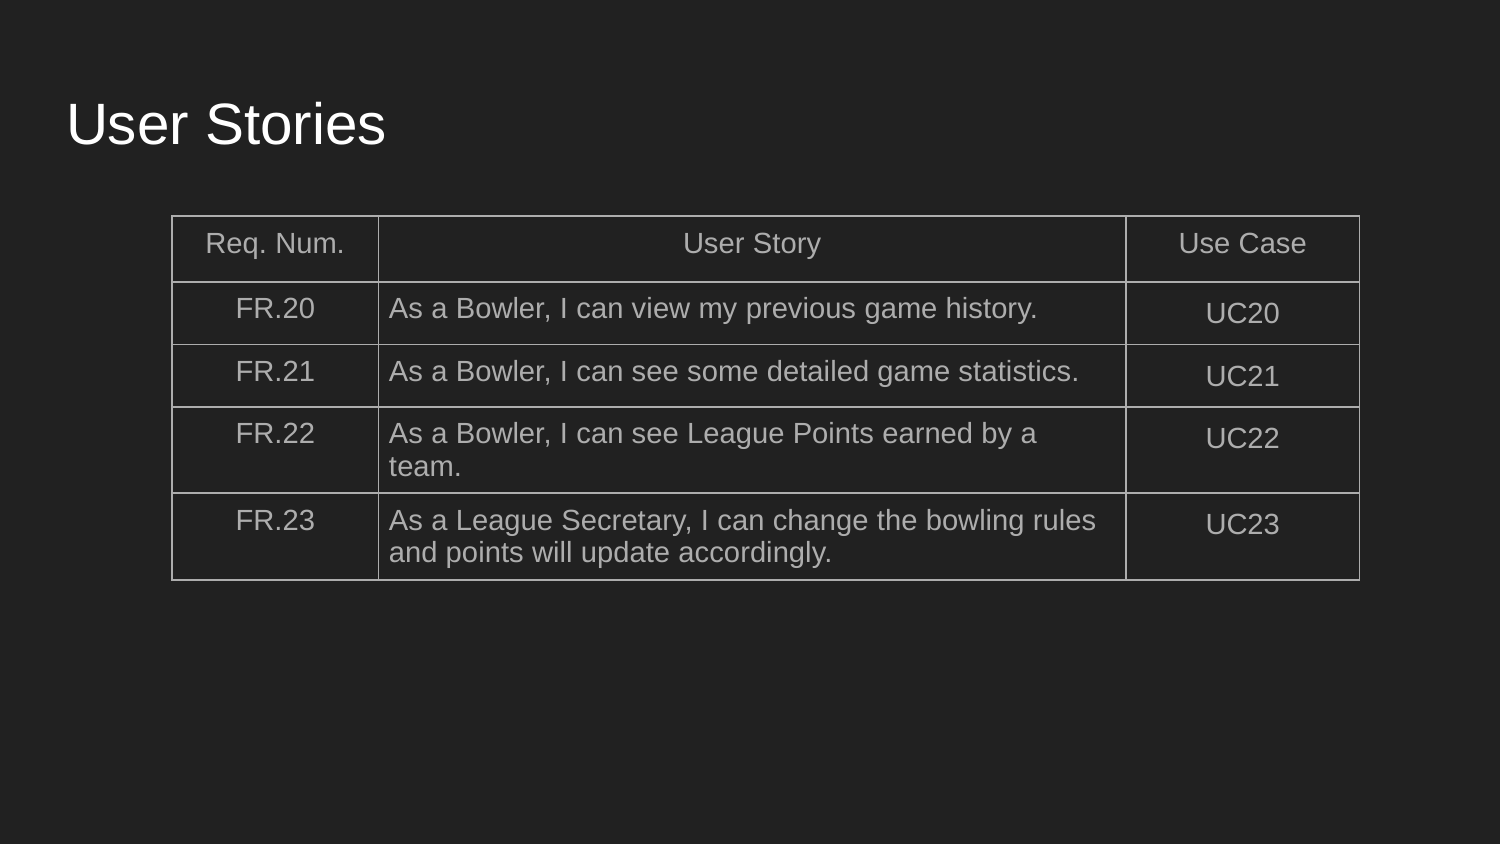

# User Stories
| Req. Num. | User Story | Use Case |
| --- | --- | --- |
| FR.20 | As a Bowler, I can view my previous game history. | UC20 |
| FR.21 | As a Bowler, I can see some detailed game statistics. | UC21 |
| FR.22 | As a Bowler, I can see League Points earned by a team. | UC22 |
| FR.23 | As a League Secretary, I can change the bowling rules and points will update accordingly. | UC23 |